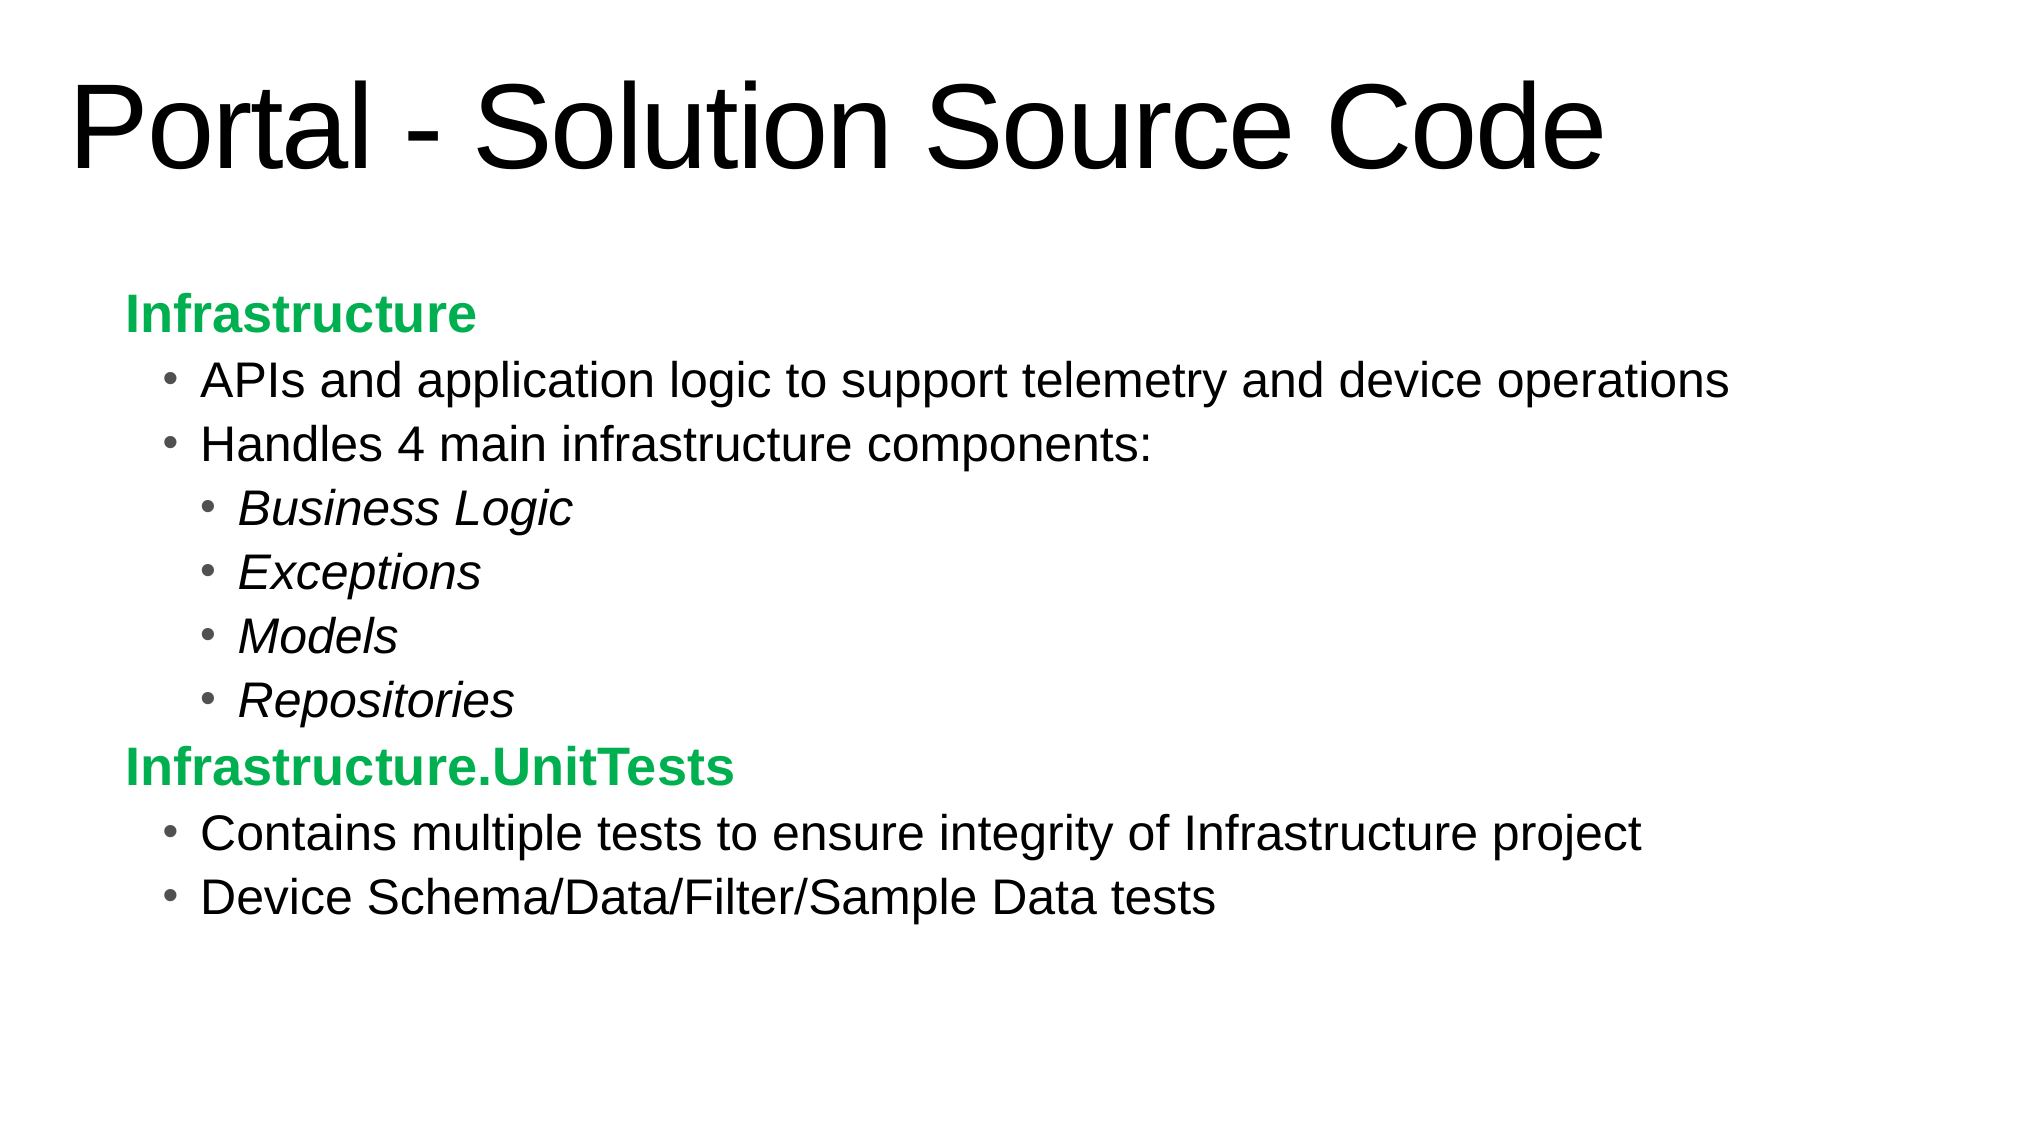

# Portal - Solution Source Code
Infrastructure
APIs and application logic to support telemetry and device operations
Handles 4 main infrastructure components:
Business Logic
Exceptions
Models
Repositories
Infrastructure.UnitTests
Contains multiple tests to ensure integrity of Infrastructure project
Device Schema/Data/Filter/Sample Data tests